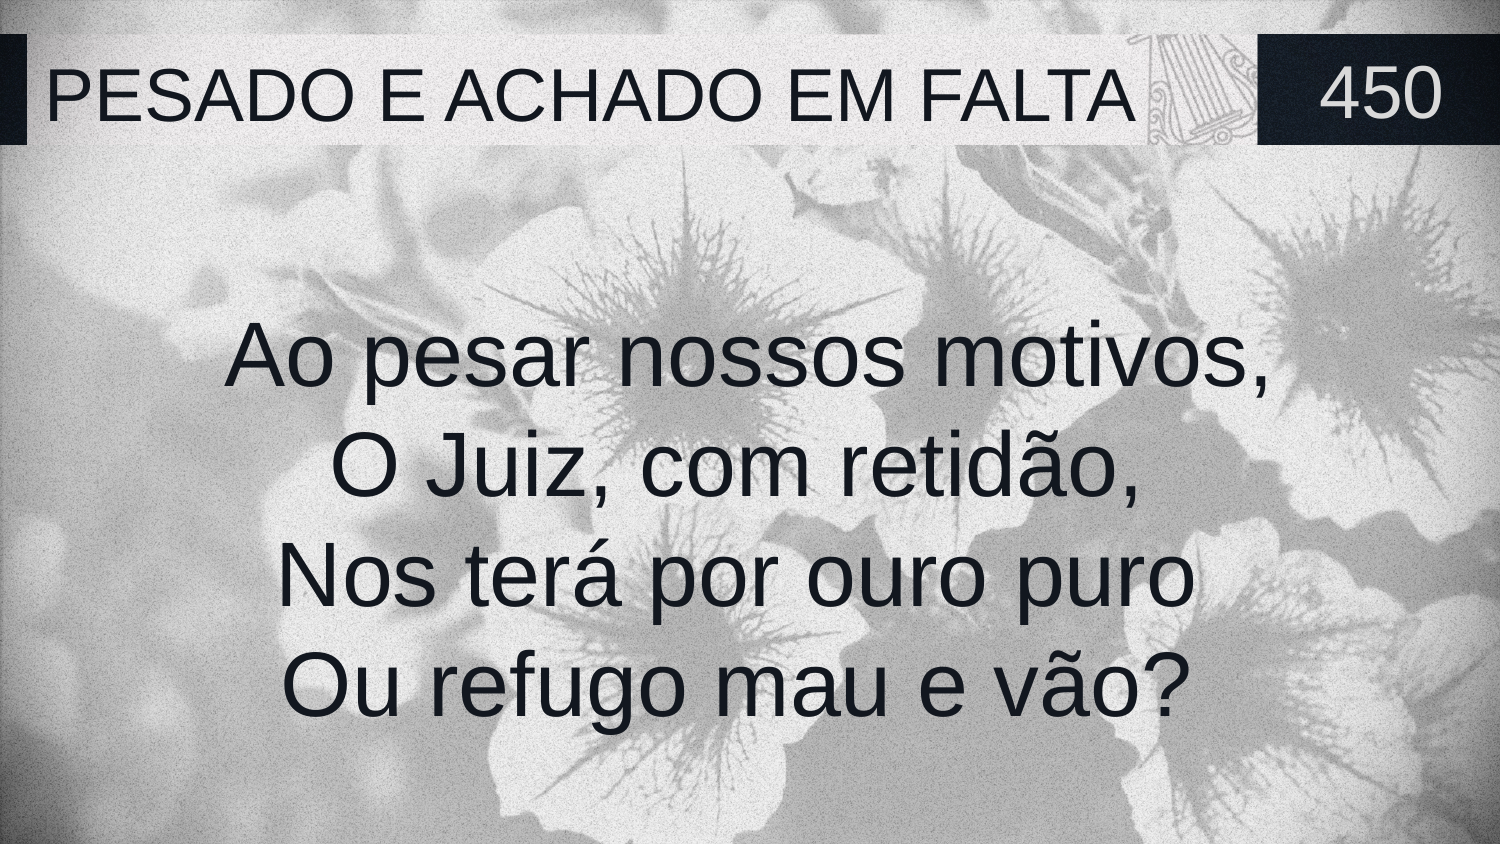

# PESADO E ACHADO EM FALTA
450
Ao pesar nossos motivos,
O Juiz, com retidão,
Nos terá por ouro puro
Ou refugo mau e vão?